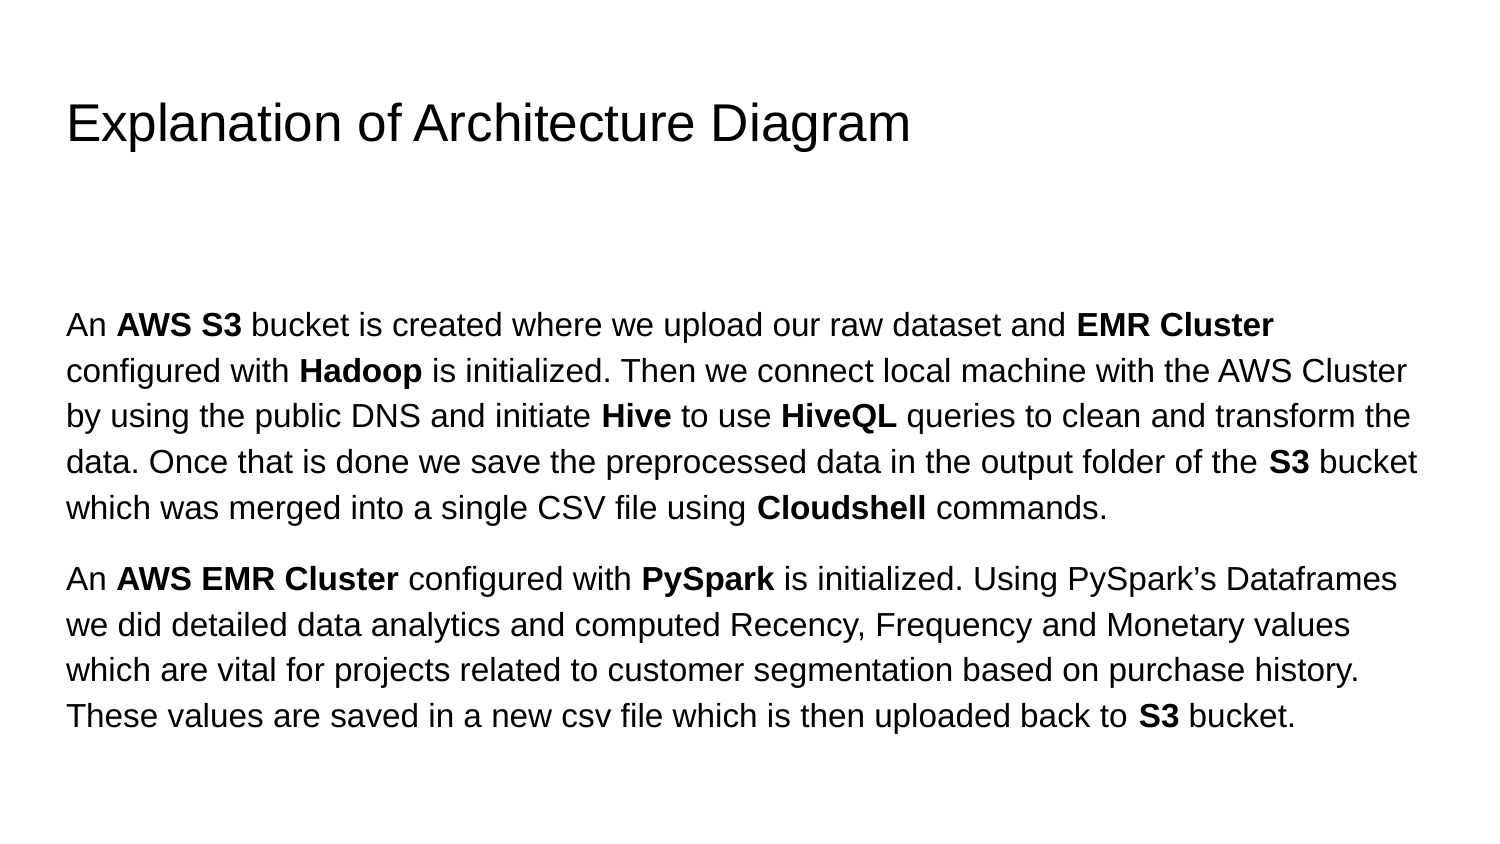

# Explanation of Architecture Diagram
An AWS S3 bucket is created where we upload our raw dataset and EMR Cluster configured with Hadoop is initialized. Then we connect local machine with the AWS Cluster by using the public DNS and initiate Hive to use HiveQL queries to clean and transform the data. Once that is done we save the preprocessed data in the output folder of the S3 bucket which was merged into a single CSV file using Cloudshell commands.
An AWS EMR Cluster configured with PySpark is initialized. Using PySpark’s Dataframes we did detailed data analytics and computed Recency, Frequency and Monetary values which are vital for projects related to customer segmentation based on purchase history. These values are saved in a new csv file which is then uploaded back to S3 bucket.